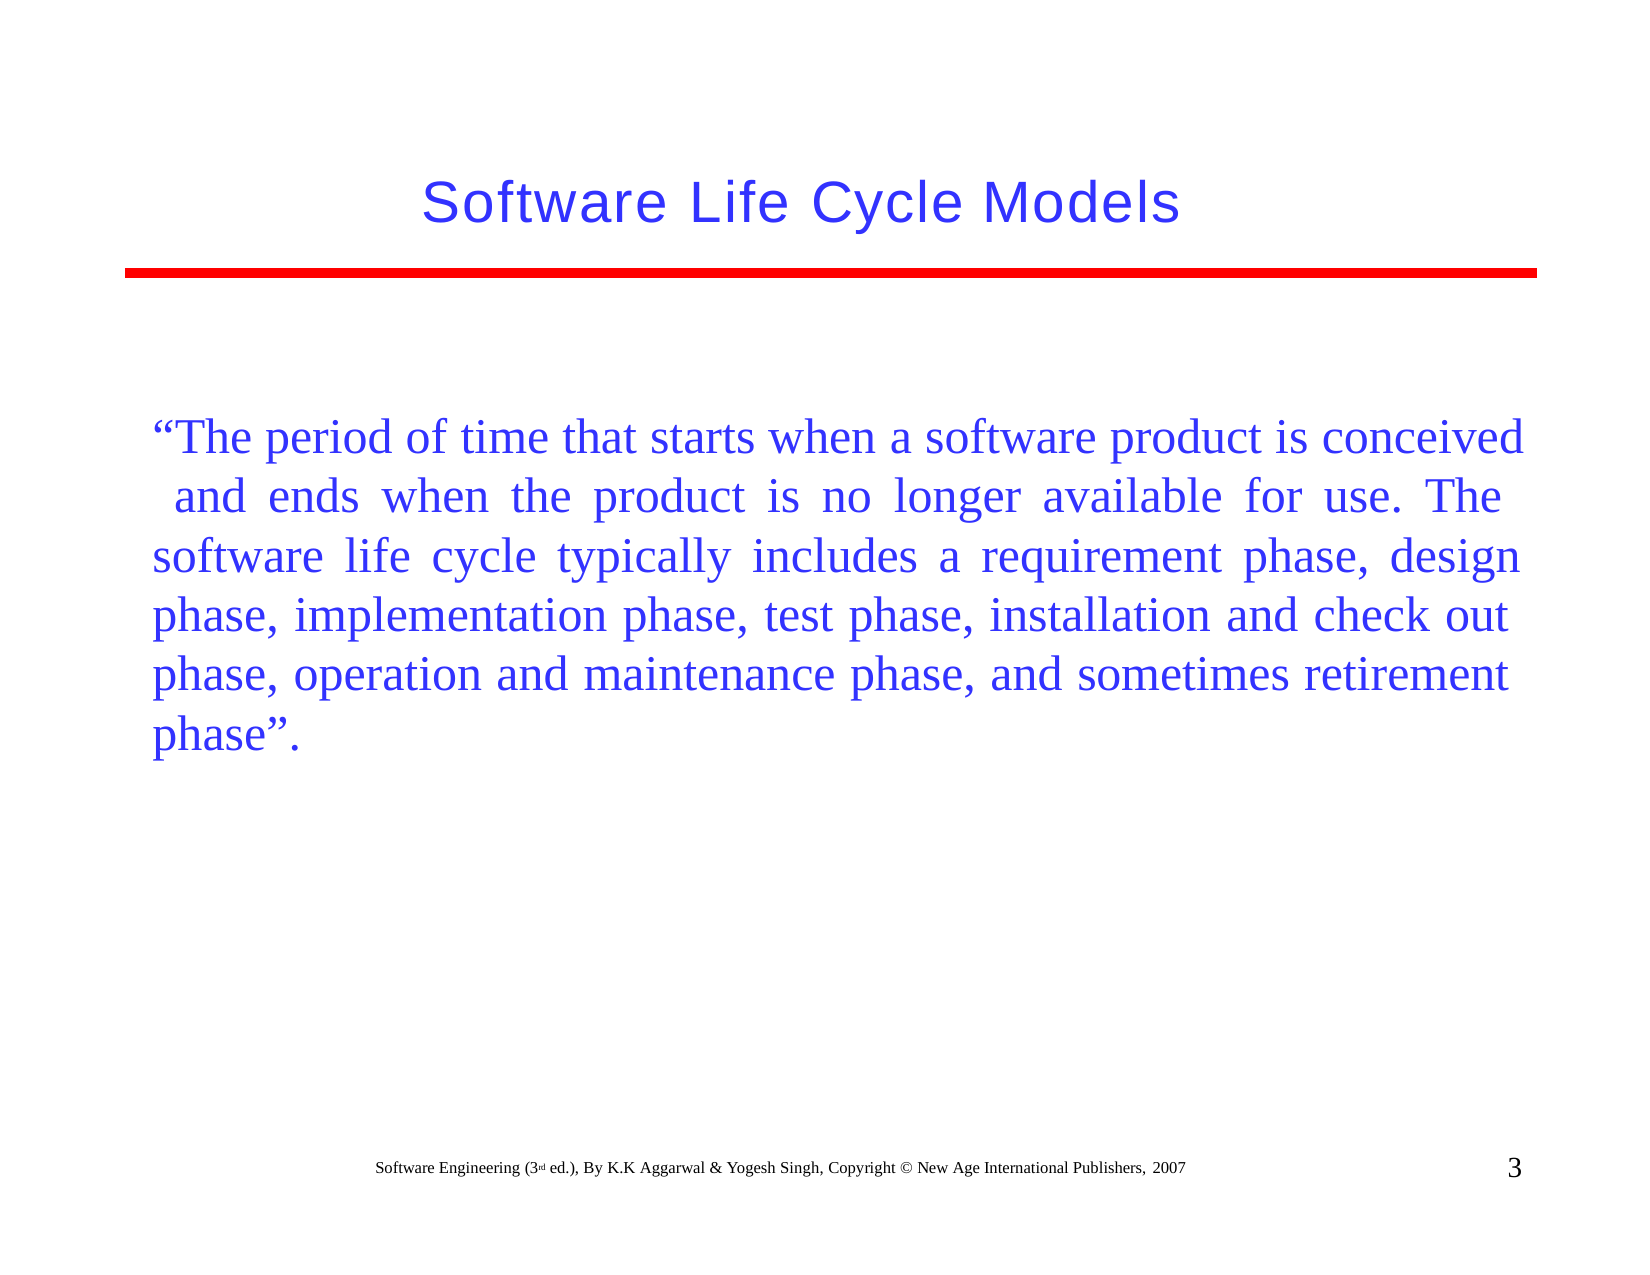

# Software Life Cycle Models

“The period of time that starts when a software product is conceived  and ends when the product is no longer available for use. The  software life cycle typically includes a requirement phase, design
phase, implementation phase, test phase, installation and check out  phase, operation and maintenance phase, and sometimes retirement  phase”.
3
Software Engineering (3rd  ed.), By K.K Aggarwal & Yogesh Singh, Copyright © New Age International Publishers, 2007